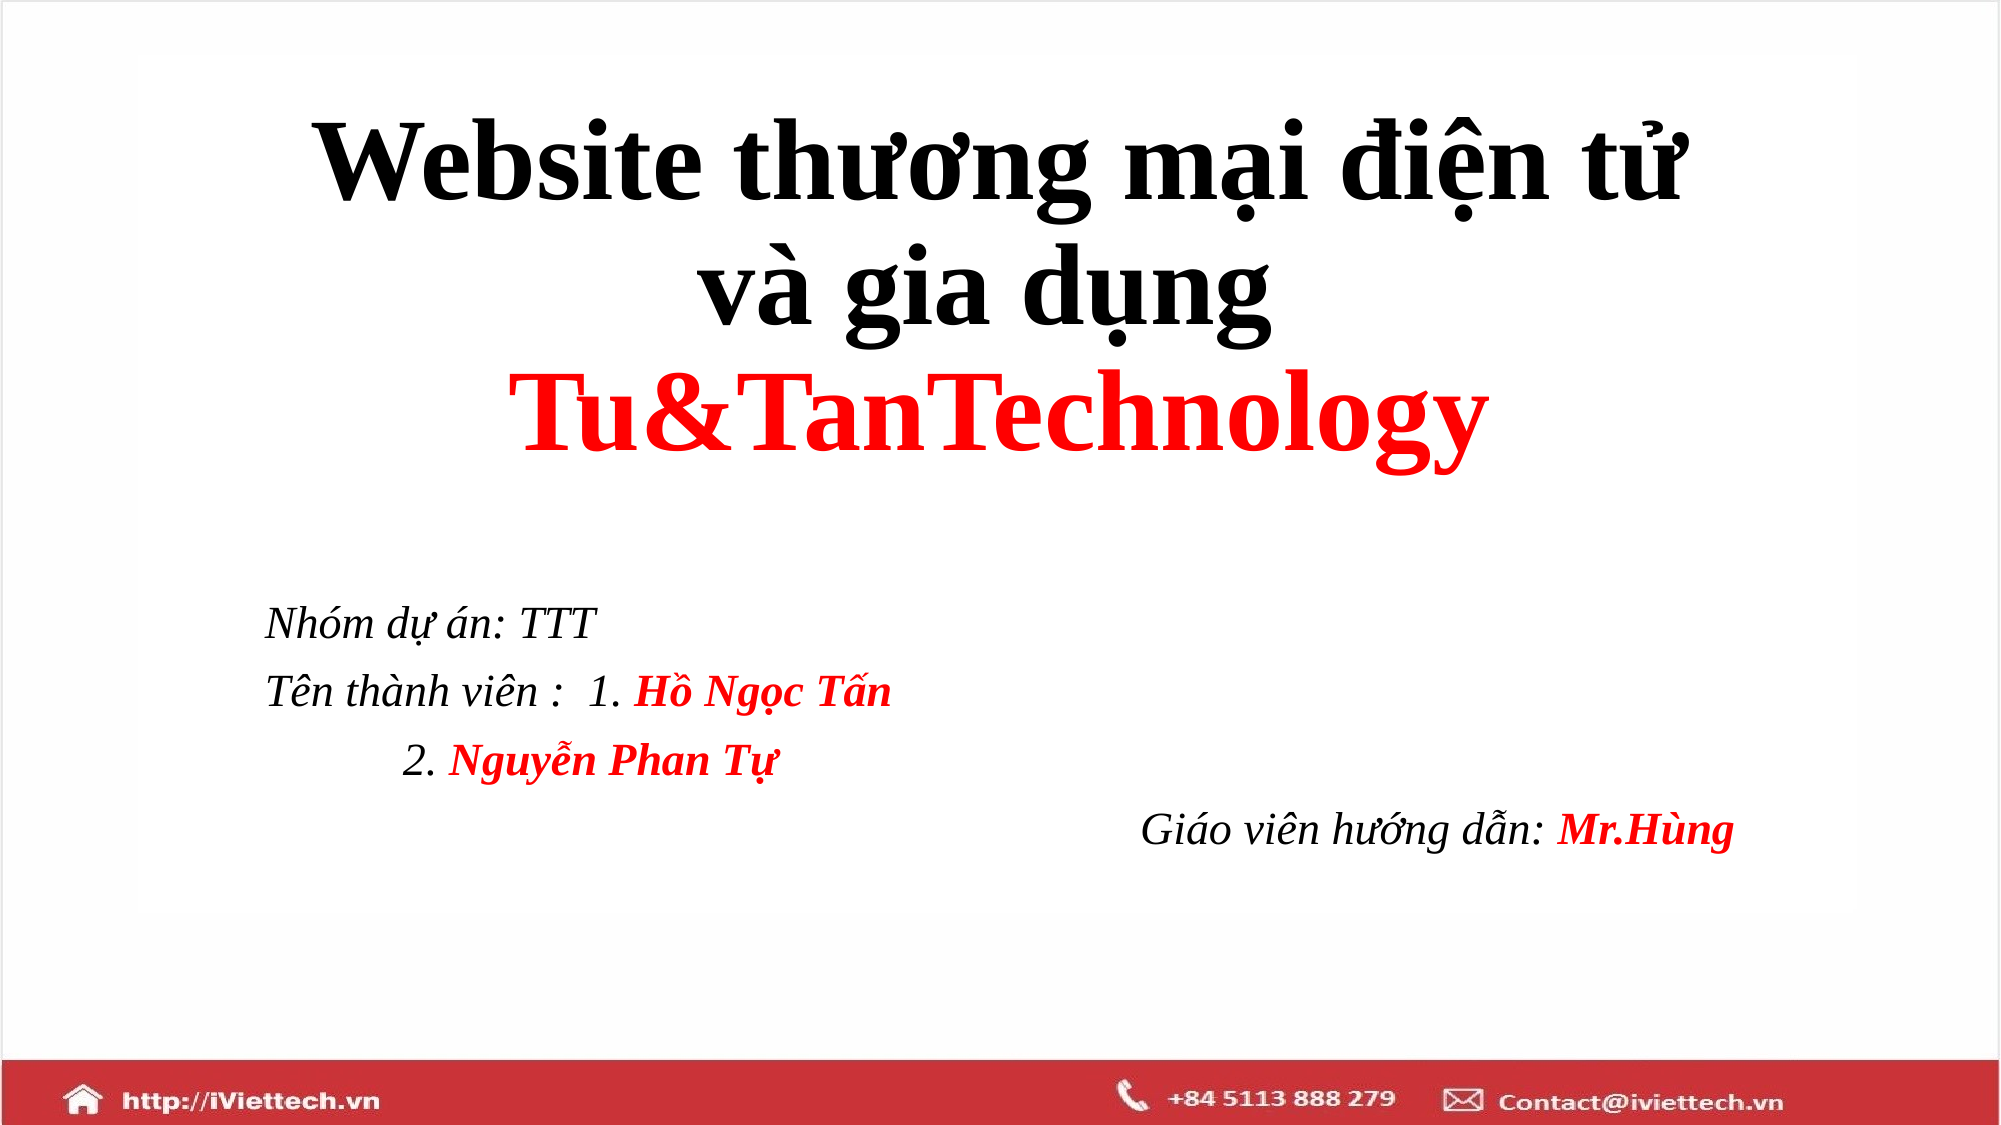

# Website thương mại điện tử và gia dụng Tu&TanTechnology
Nhóm dự án: TTT
Tên thành viên :  1. Hồ Ngọc Tấn
	2. Nguyễn Phan Tự
Giáo viên hướng dẫn: Mr.Hùng